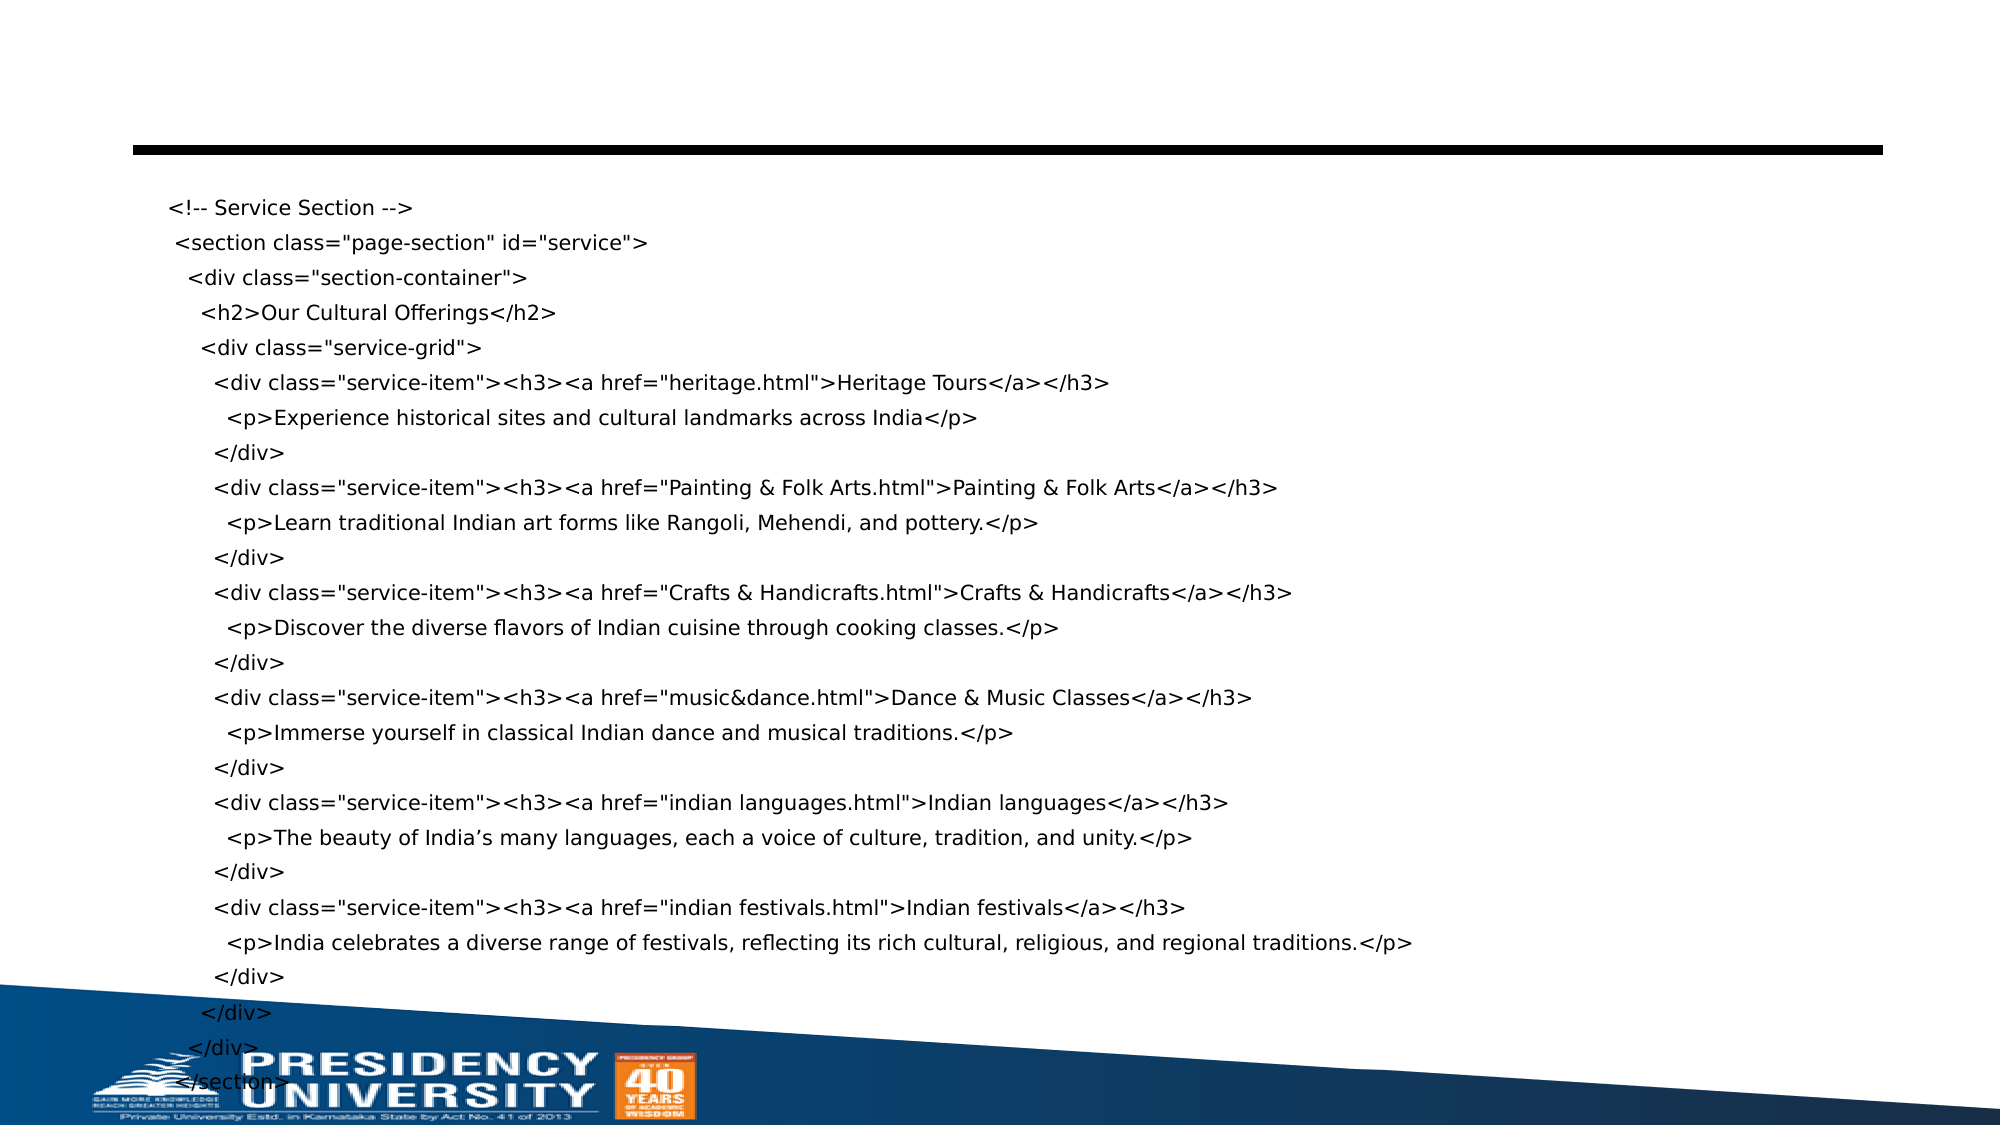

#
 <!-- Service Section -->
  <section class="page-section" id="service">
    <div class="section-container">
      <h2>Our Cultural Offerings</h2>
      <div class="service-grid">
        <div class="service-item"><h3><a href="heritage.html">Heritage Tours</a></h3>
          <p>Experience historical sites and cultural landmarks across India</p>
        </div>
        <div class="service-item"><h3><a href="Painting & Folk Arts.html">Painting & Folk Arts</a></h3>
          <p>Learn traditional Indian art forms like Rangoli, Mehendi, and pottery.</p>
        </div>
        <div class="service-item"><h3><a href="Crafts & Handicrafts.html">Crafts & Handicrafts</a></h3>
          <p>Discover the diverse flavors of Indian cuisine through cooking classes.</p>
        </div>
        <div class="service-item"><h3><a href="music&dance.html">Dance & Music Classes</a></h3>
          <p>Immerse yourself in classical Indian dance and musical traditions.</p>
        </div>
        <div class="service-item"><h3><a href="indian languages.html">Indian languages</a></h3>
          <p>The beauty of India’s many languages, each a voice of culture, tradition, and unity.</p>
        </div>
        <div class="service-item"><h3><a href="indian festivals.html">Indian festivals</a></h3>
          <p>India celebrates a diverse range of festivals, reflecting its rich cultural, religious, and regional traditions.</p>
        </div>
      </div>
    </div>
  </section>